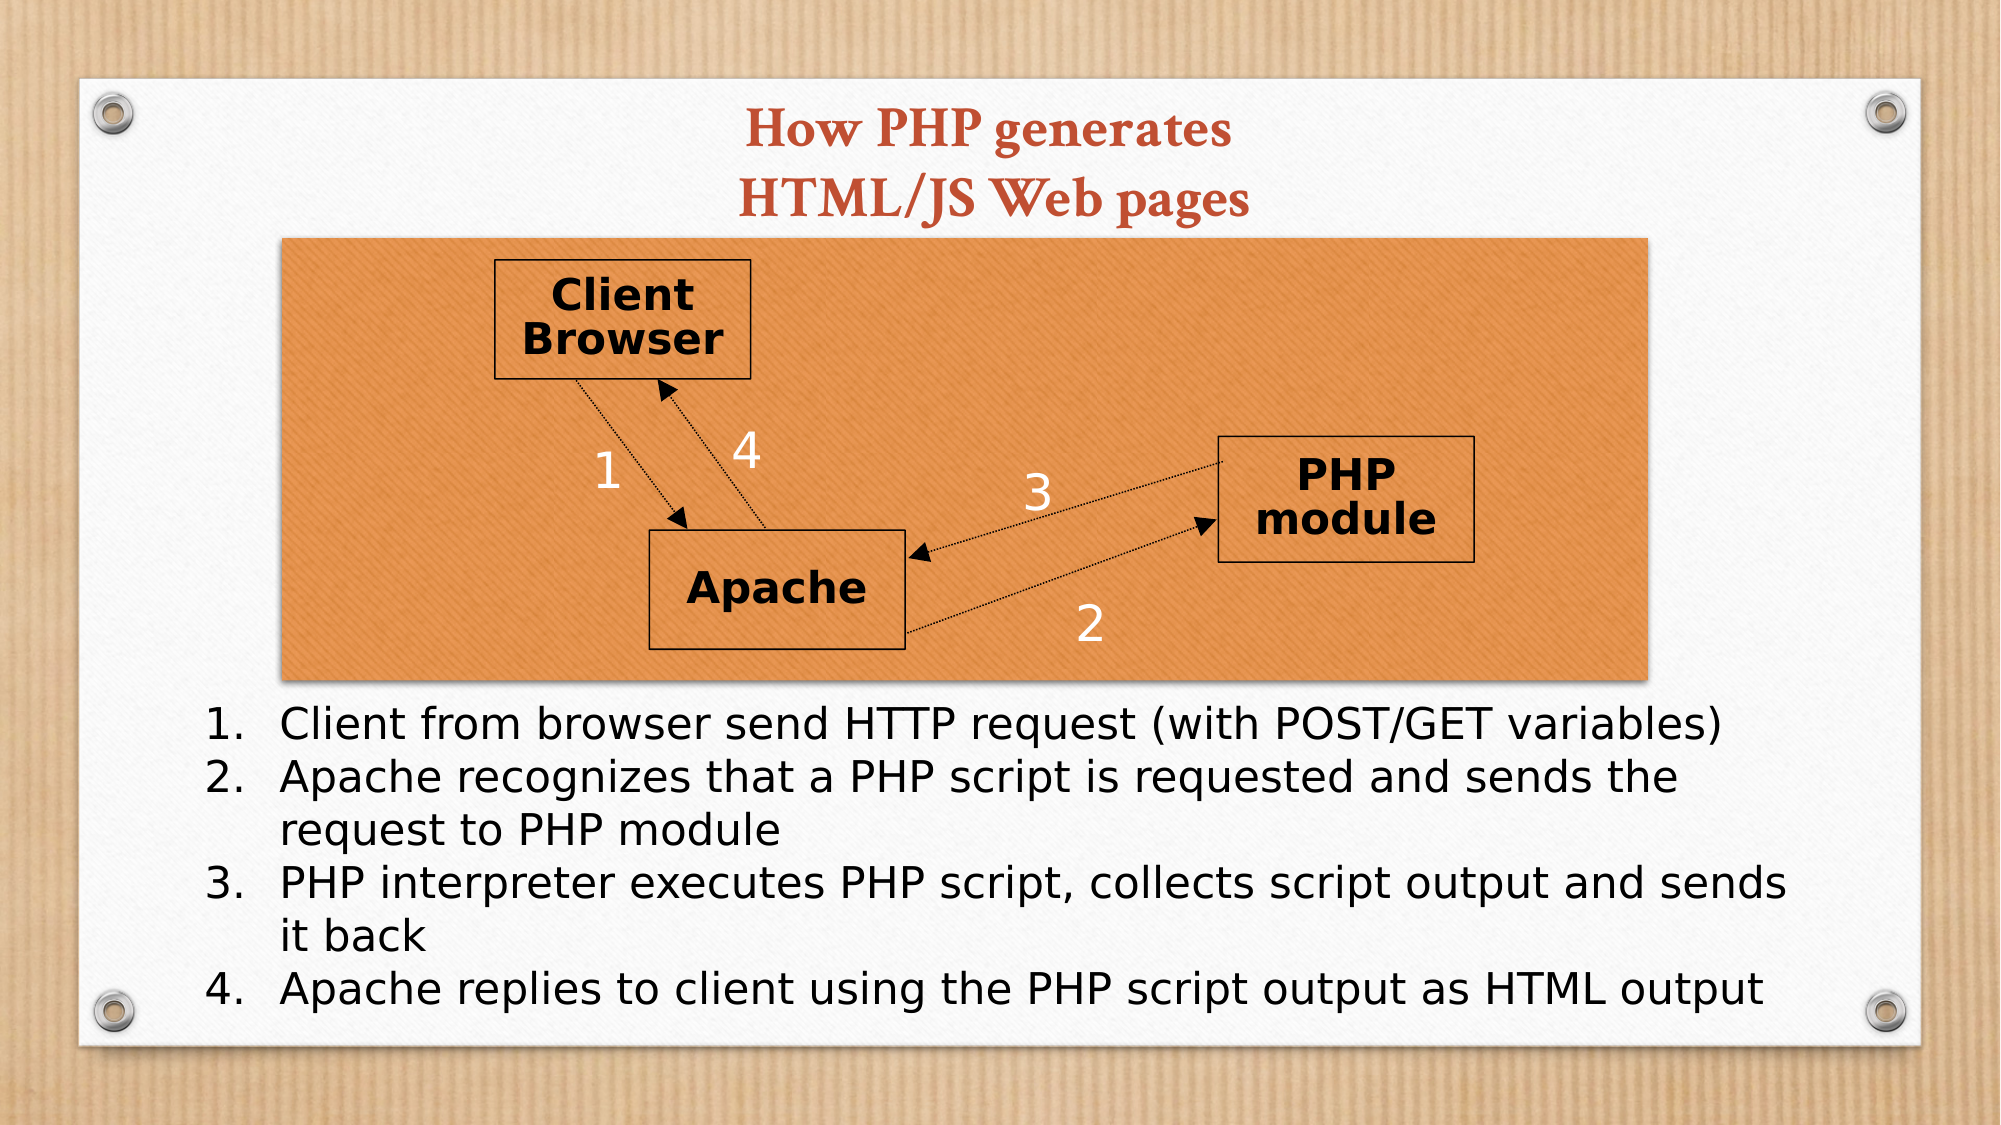

# How PHP generates HTML/JS Web pages

Client Browser

4

PHP module
1
3

Apache
2

Client from browser send HTTP request (with POST/GET variables)
Apache recognizes that a PHP script is requested and sends the request to PHP module
PHP interpreter executes PHP script, collects script output and sends it back
Apache replies to client using the PHP script output as HTML output